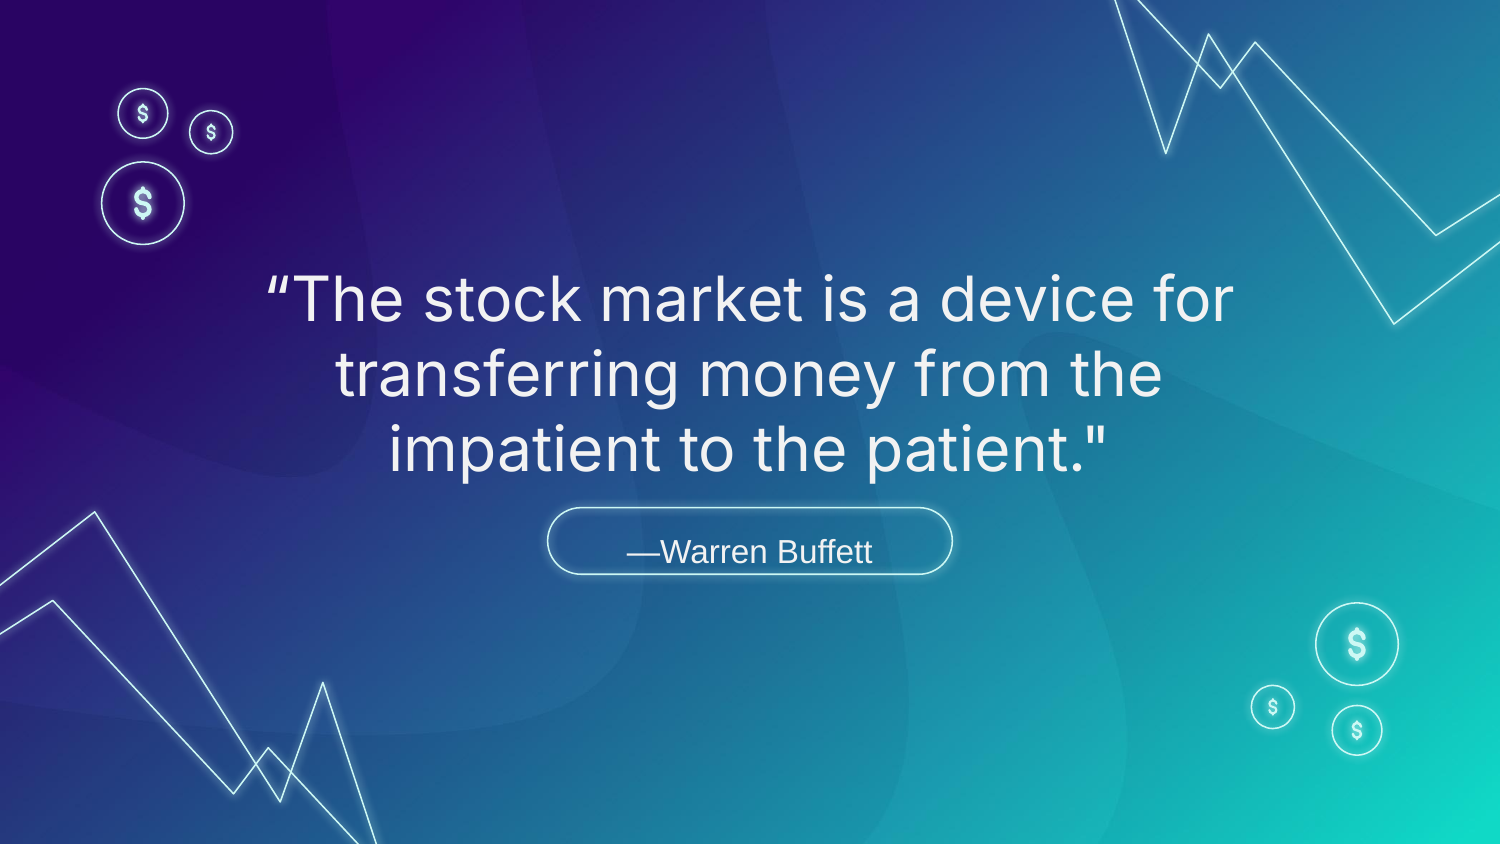

“The stock market is a device for transferring money from the impatient to the patient."

—Warren Buffett